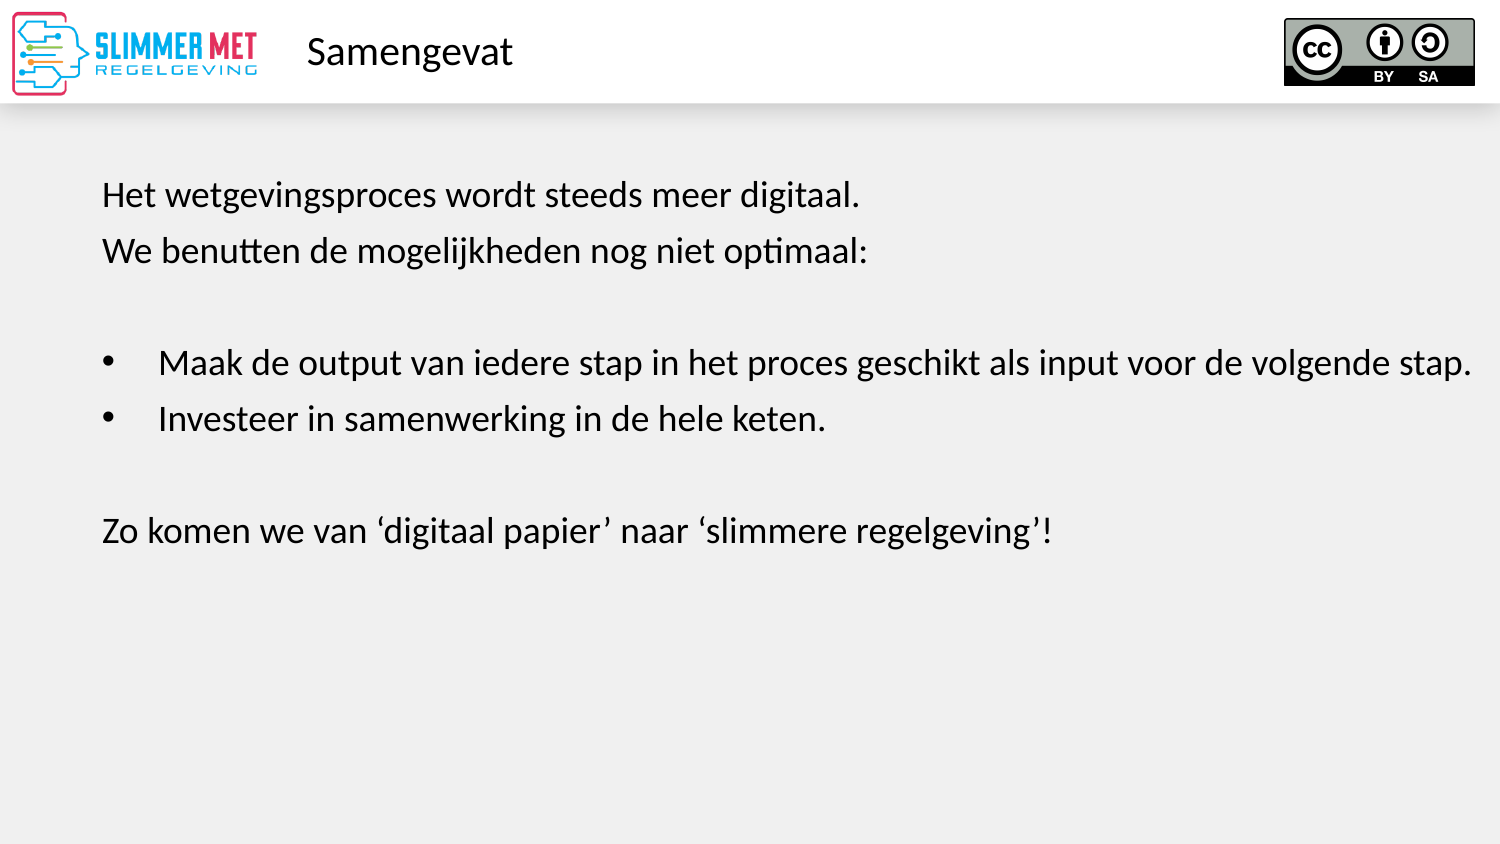

# Samengevat
Het wetgevingsproces wordt steeds meer digitaal.
We benutten de mogelijkheden nog niet optimaal:

Maak de output van iedere stap in het proces geschikt als input voor de volgende stap.
Investeer in samenwerking in de hele keten.

Zo komen we van ‘digitaal papier’ naar ‘slimmere regelgeving’!